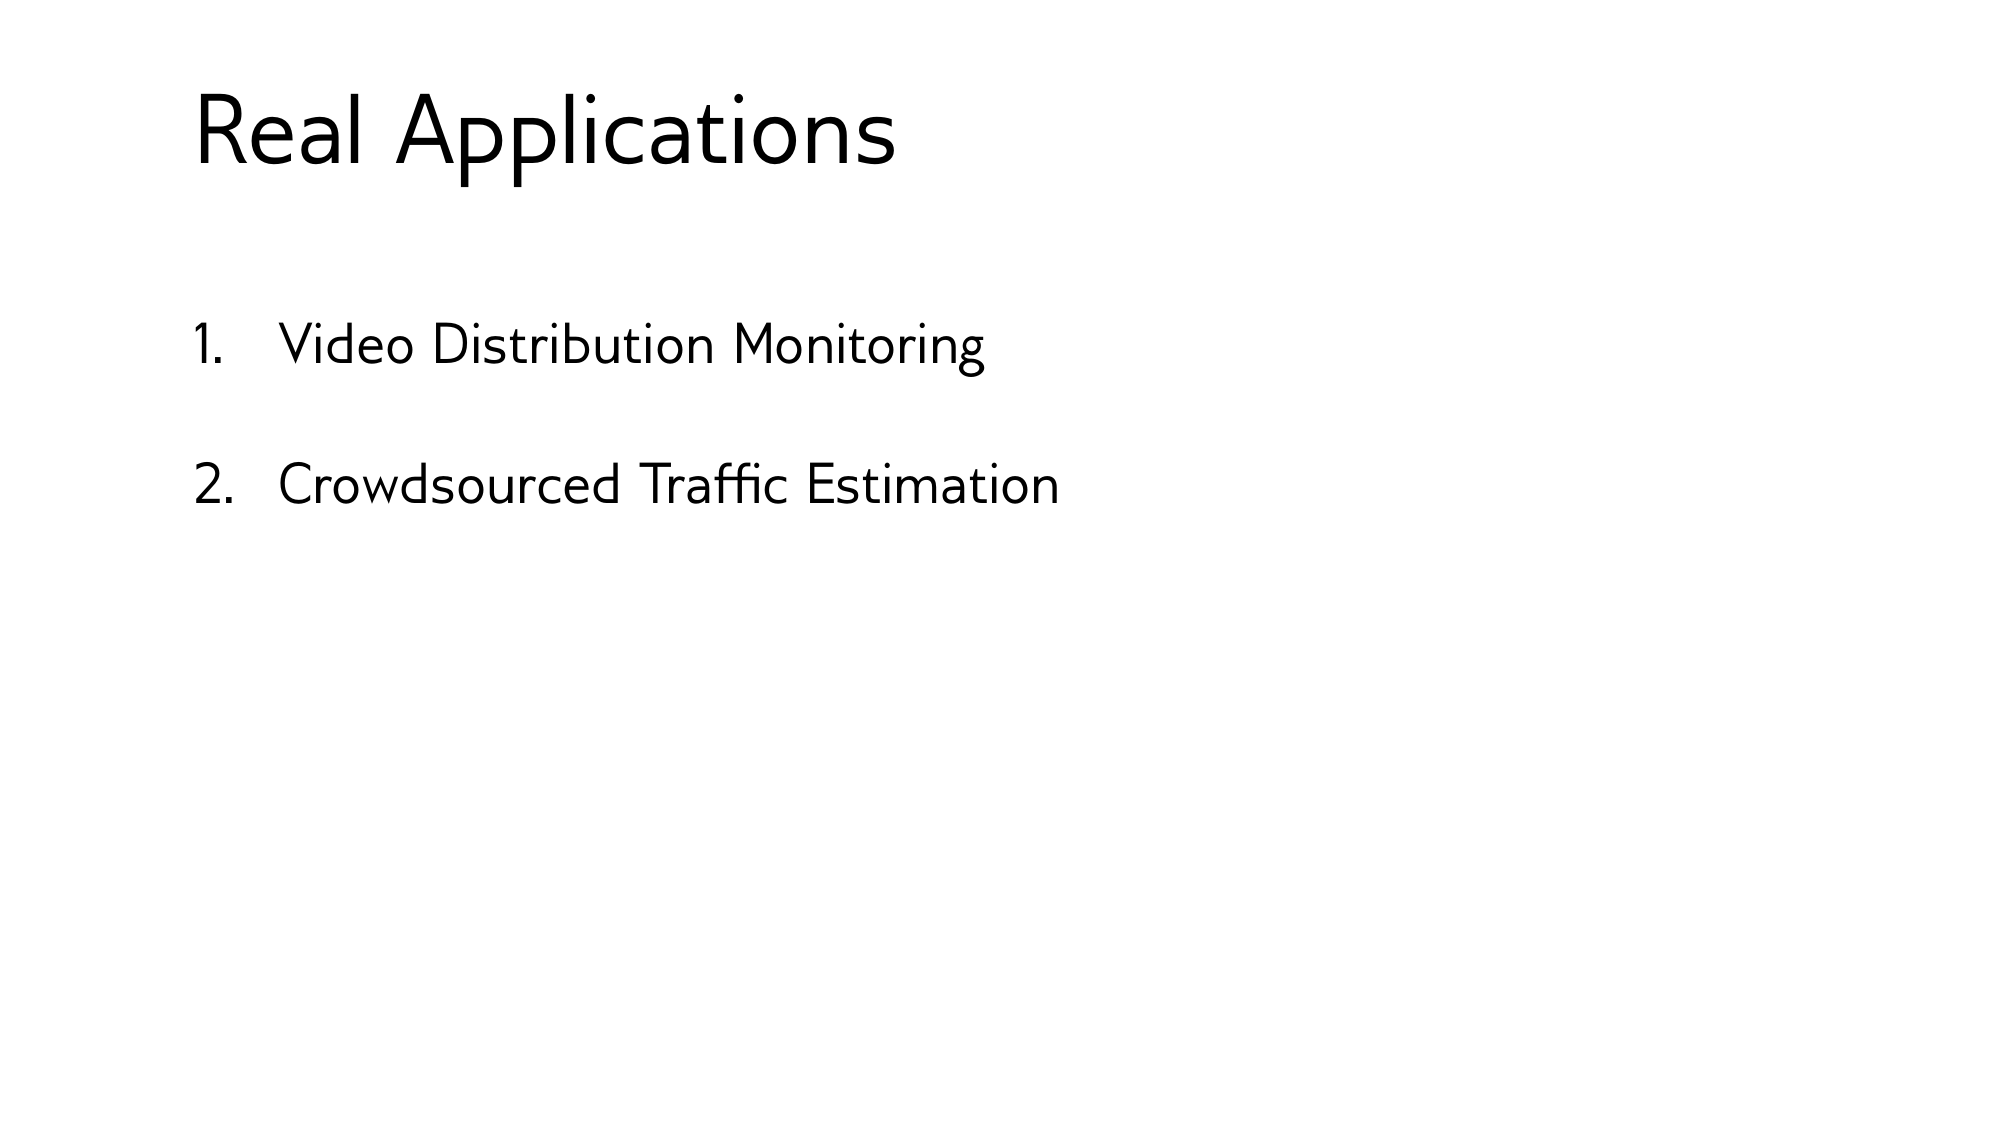

# Real Applications
Video Distribution Monitoring

Crowdsourced Traffic Estimation